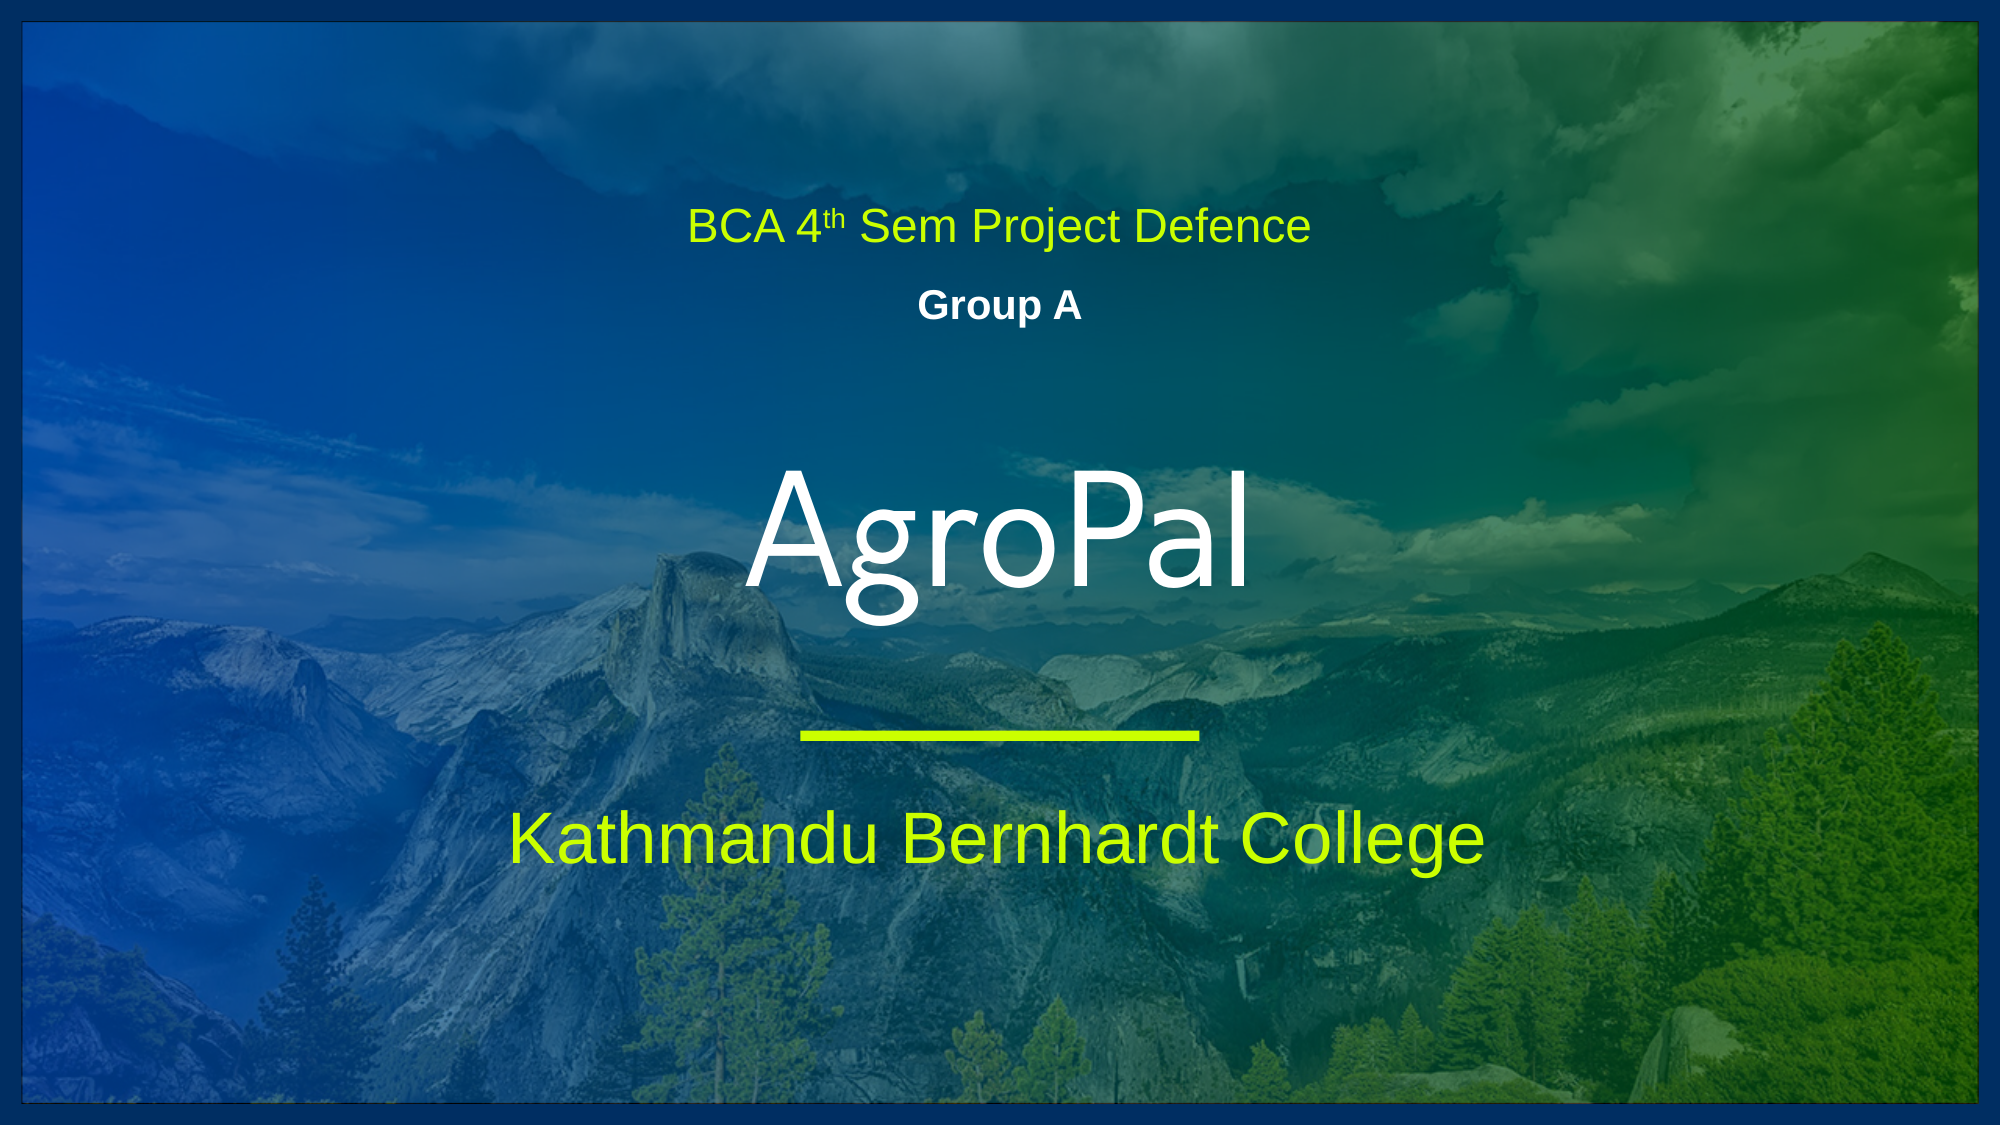

BCA 4th Sem Project Defence
Group A
# AgroPal
Kathmandu Bernhardt College